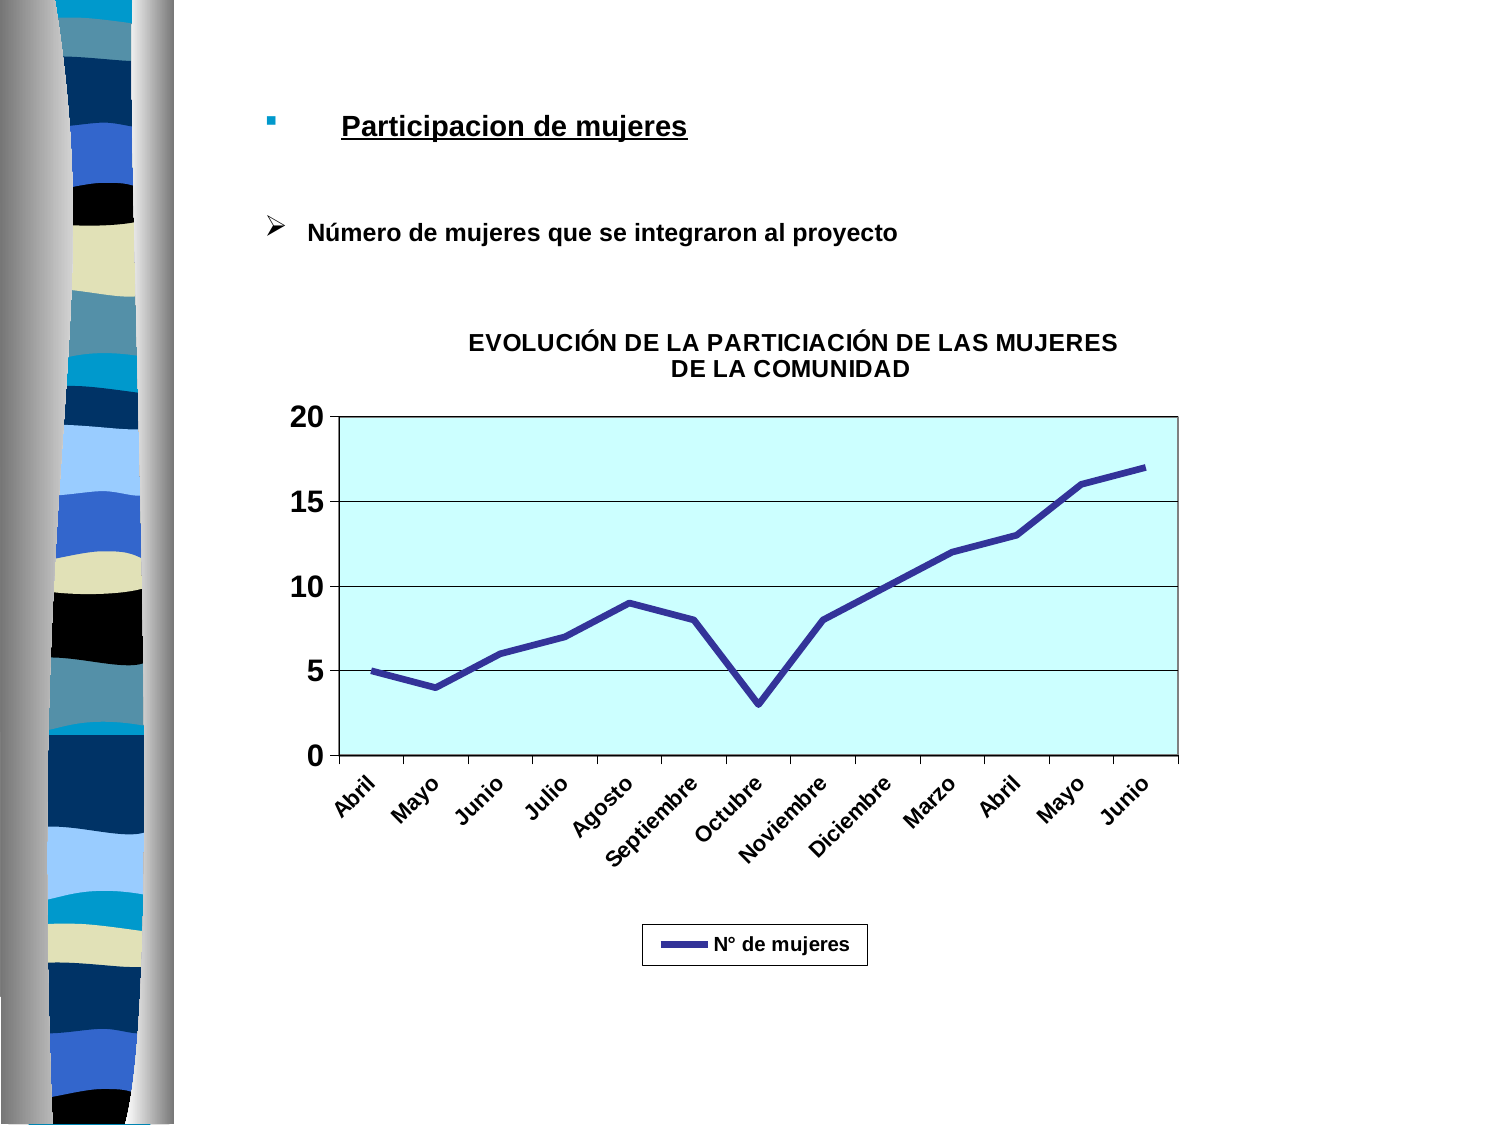

Participacion de mujeres

 Número de mujeres que se integraron al proyecto

### Chart: EVOLUCIÓN DE LA PARTICIACIÓN DE LAS MUJERES
DE LA COMUNIDAD

| Category | N° de mujeres |
|---|---|
| Abril | 5.0 |
| Mayo | 4.0 |
| Junio | 6.0 |
| Julio | 7.0 |
| Agosto | 9.0 |
| Septiembre | 8.0 |
| Octubre | 3.0 |
| Noviembre | 8.0 |
| Diciembre | 10.0 |
| Marzo | 12.0 |
| Abril | 13.0 |
| Mayo | 16.0 |
| Junio | 17.0 |